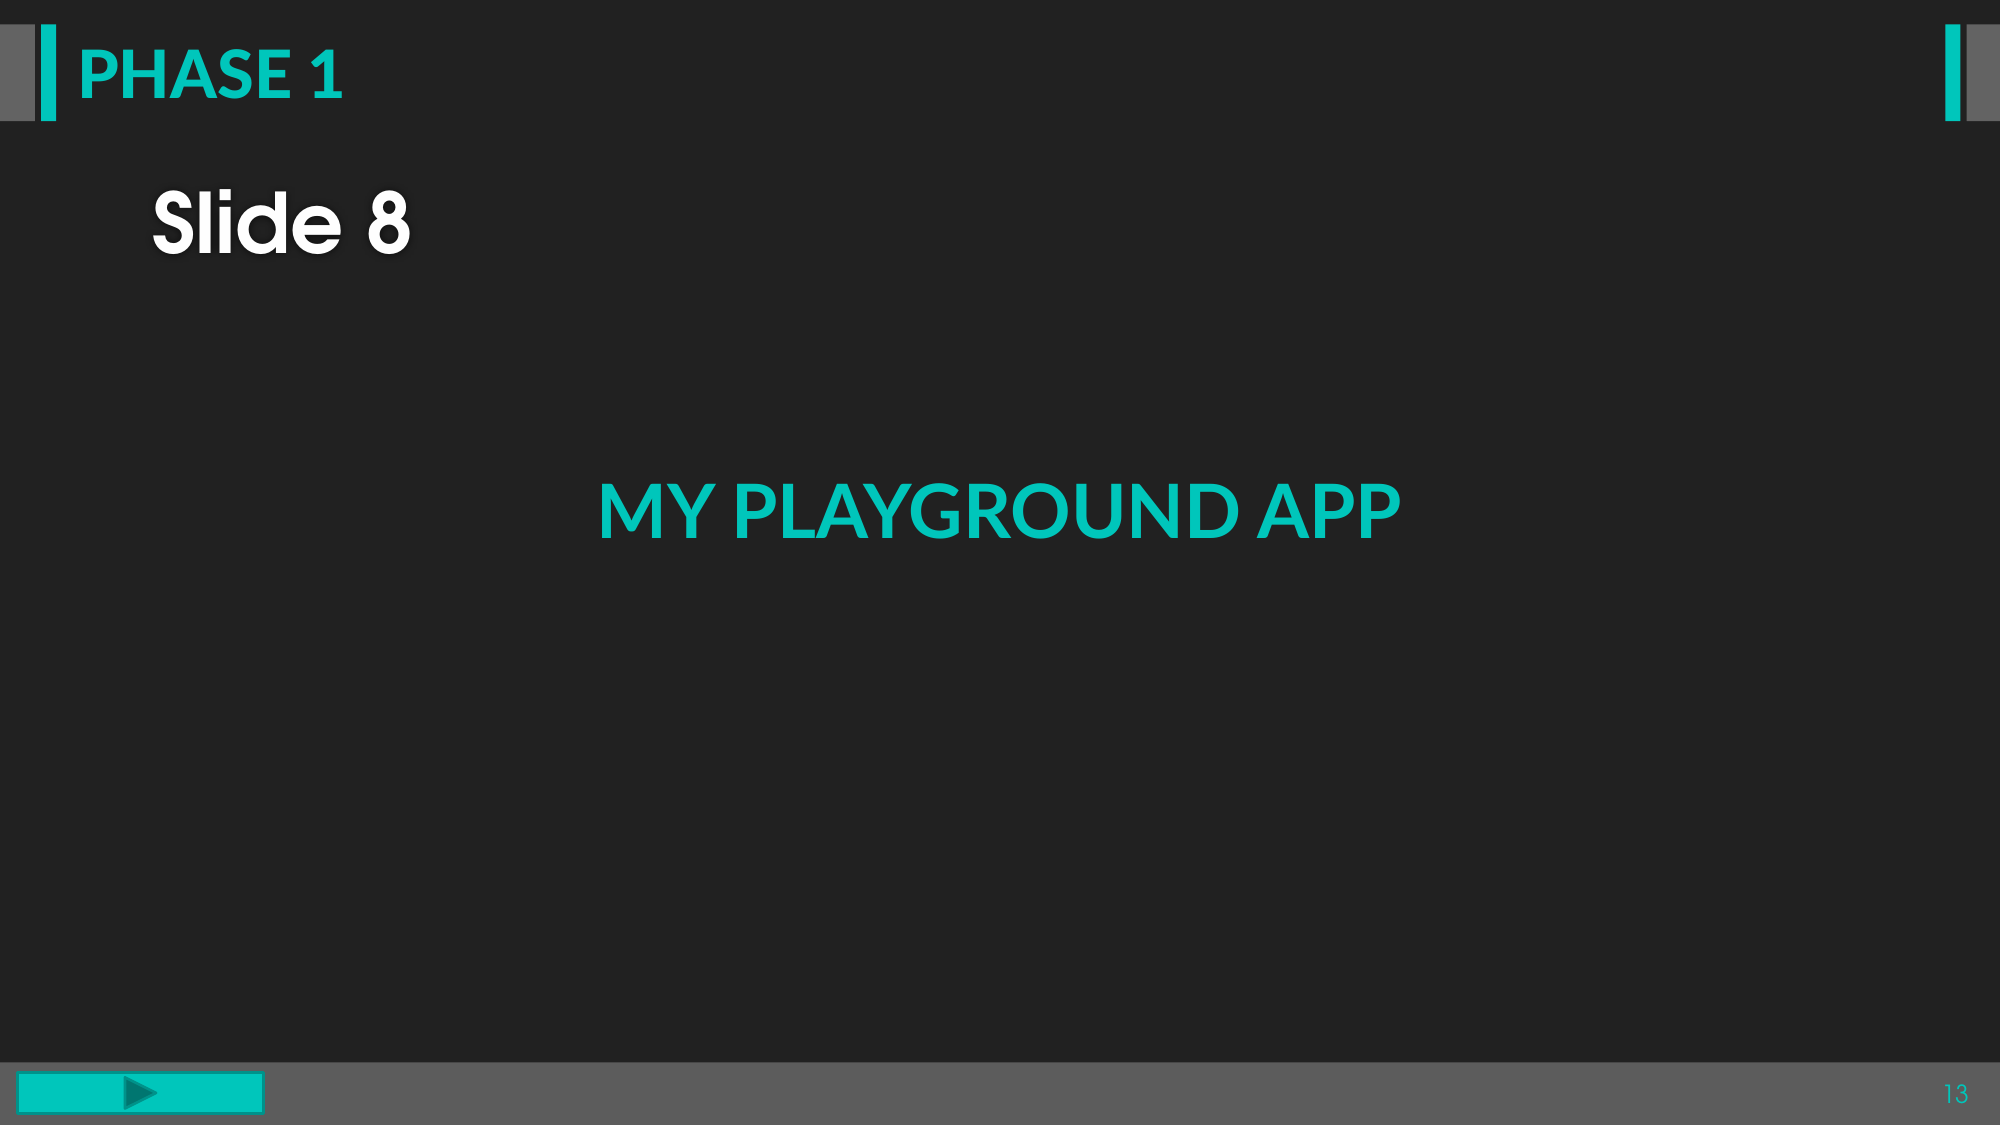

PHASE 1
# Slide 8
MY PLAYGROUND APP